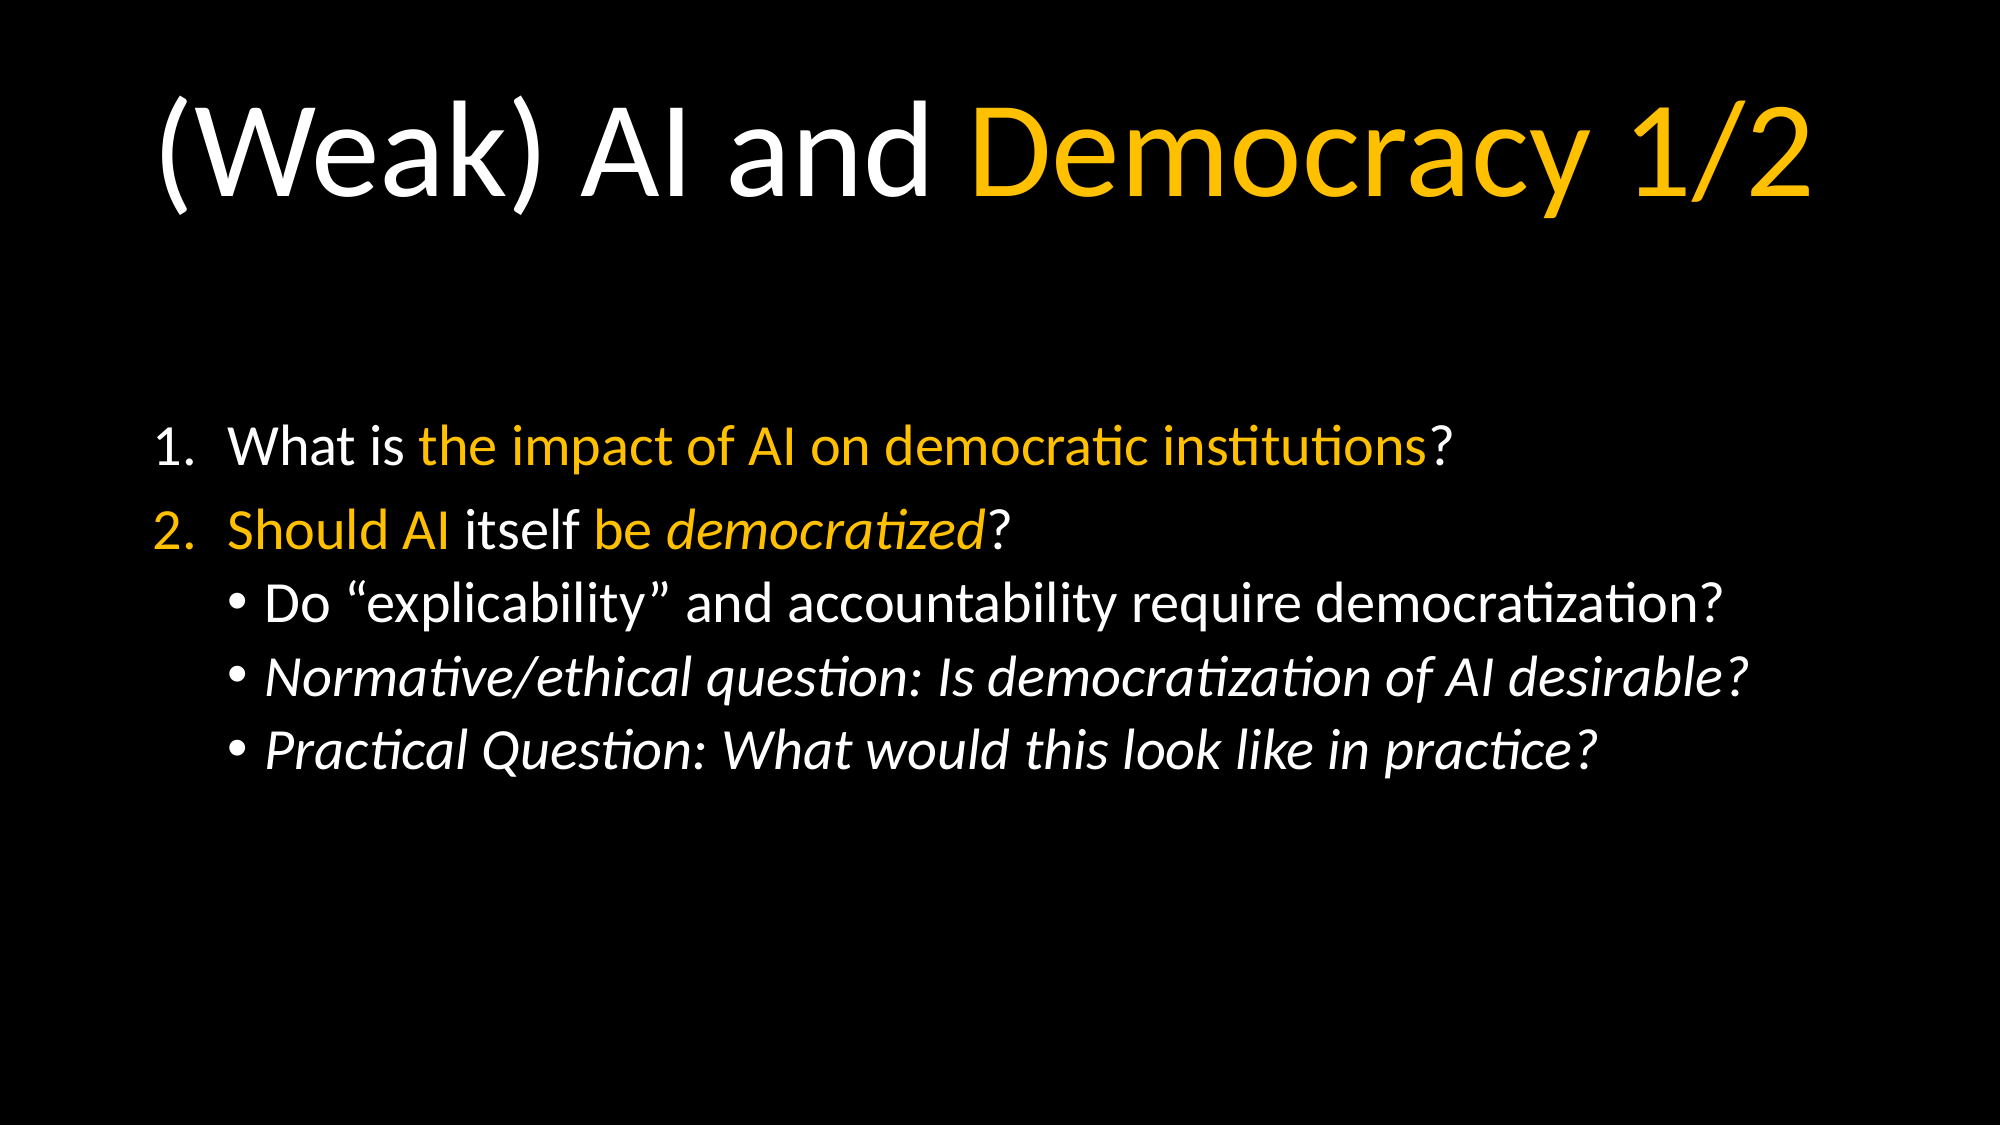

# (Weak) AI and Democracy 1/2

What is the impact of AI on democratic institutions?
Should AI itself be democratized?
Do “explicability” and accountability require democratization?
Normative/ethical question: Is democratization of AI desirable?
Practical Question: What would this look like in practice?